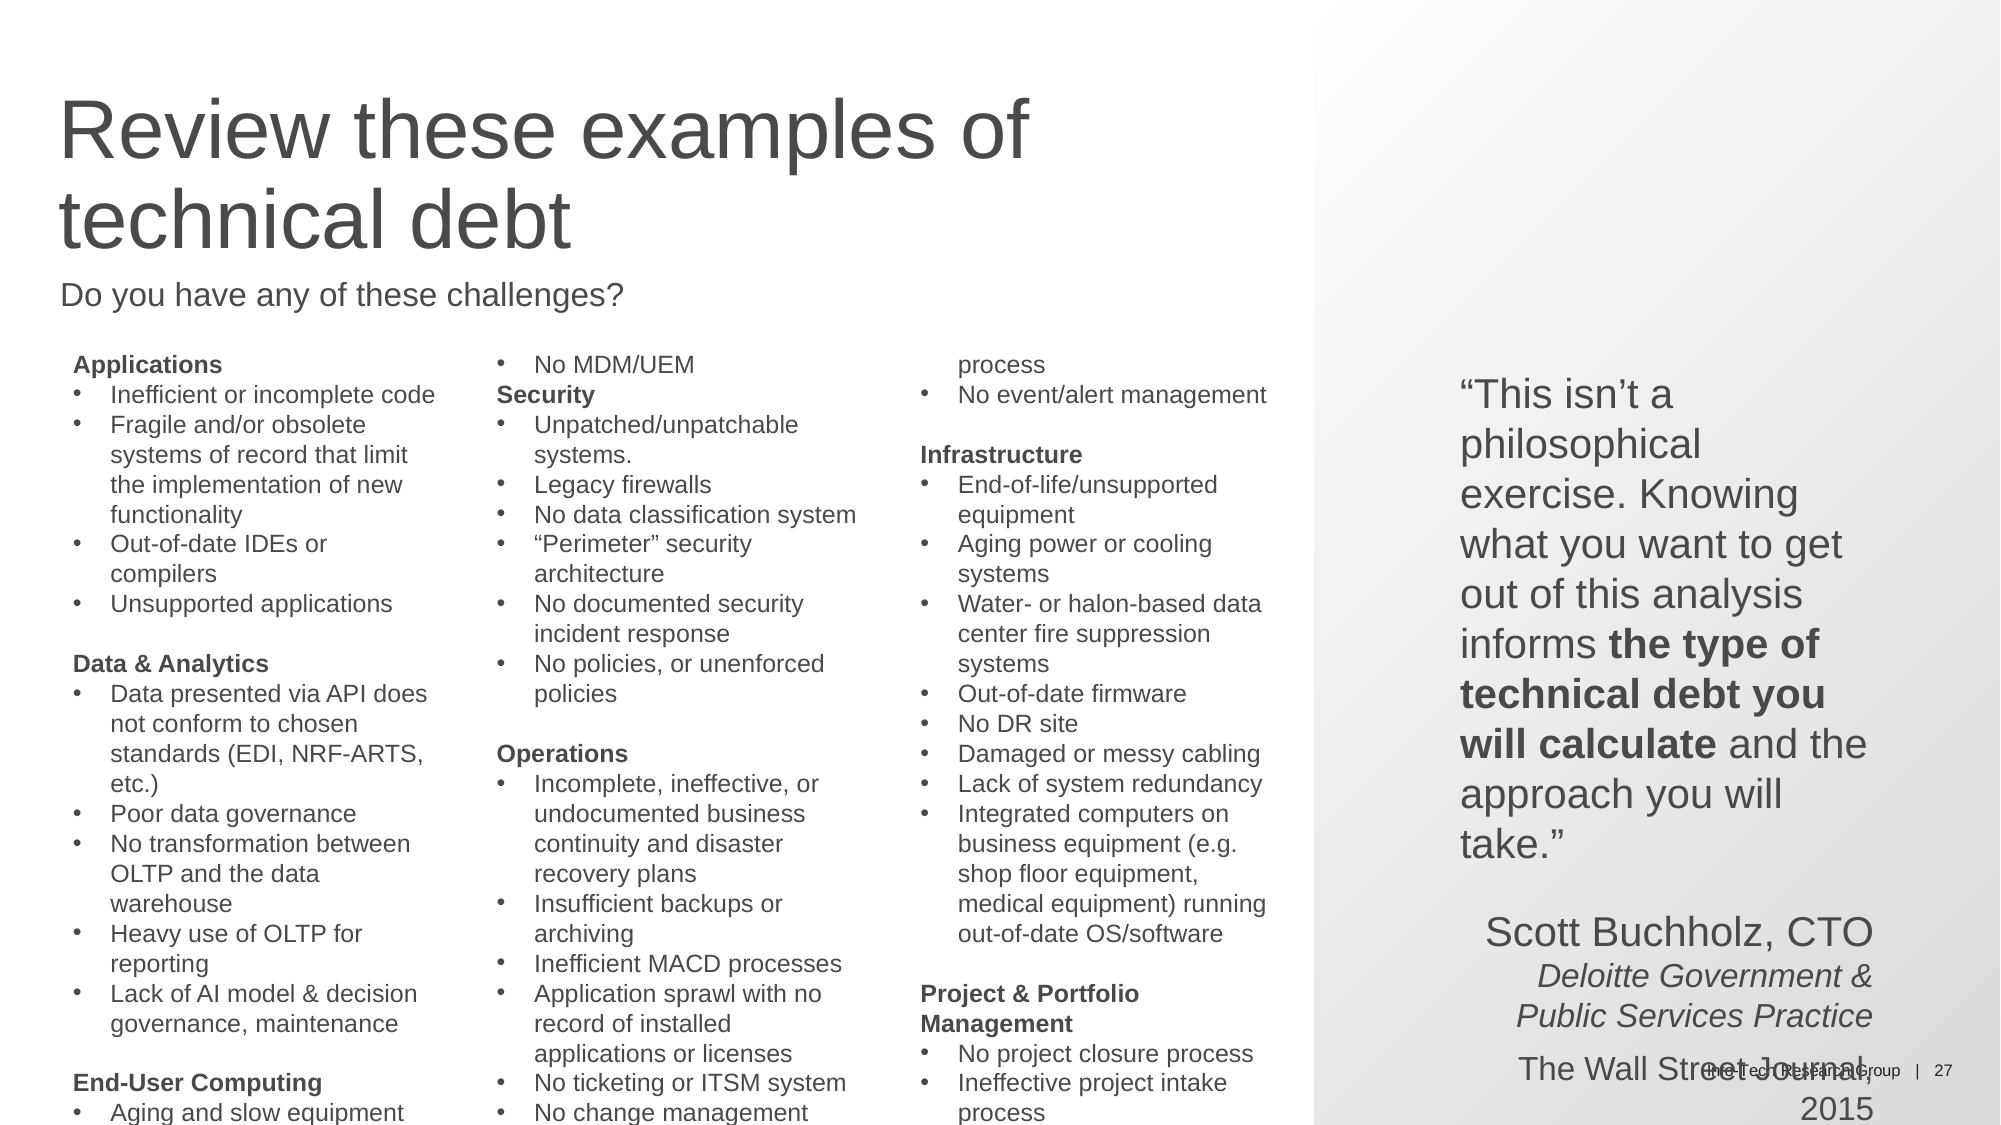

# Review these examples of technical debt
Do you have any of these challenges?
Applications
Inefficient or incomplete code
Fragile and/or obsolete systems of record that limit the implementation of new functionality
Out-of-date IDEs or compilers
Unsupported applications

Data & Analytics
Data presented via API does not conform to chosen standards (EDI, NRF-ARTS, etc.)
Poor data governance
No transformation between OLTP and the data warehouse
Heavy use of OLTP for reporting
Lack of AI model & decision governance, maintenance

End-User Computing
Aging and slow equipment
No configuration management
No MDM/UEM
Security
Unpatched/unpatchable systems.
Legacy firewalls
No data classification system
“Perimeter” security architecture
No documented security incident response
No policies, or unenforced policies

Operations
Incomplete, ineffective, or undocumented business continuity and disaster recovery plans
Insufficient backups or archiving
Inefficient MACD processes
Application sprawl with no record of installed applications or licenses
No ticketing or ITSM system
No change management process
No problem management process
No event/alert management

Infrastructure
End-of-life/unsupported equipment
Aging power or cooling systems
Water- or halon-based data center fire suppression systems
Out-of-date firmware
No DR site
Damaged or messy cabling
Lack of system redundancy
Integrated computers on business equipment (e.g. shop floor equipment, medical equipment) running out-of-date OS/software

Project & Portfolio Management
No project closure process
Ineffective project intake process
No resource management practices
“This isn’t a philosophical exercise. Knowing what you want to get out of this analysis informs the type of technical debt you will calculate and the approach you will take.”
Scott Buchholz, CTO Deloitte Government & Public Services Practice
The Wall Street Journal, 2015